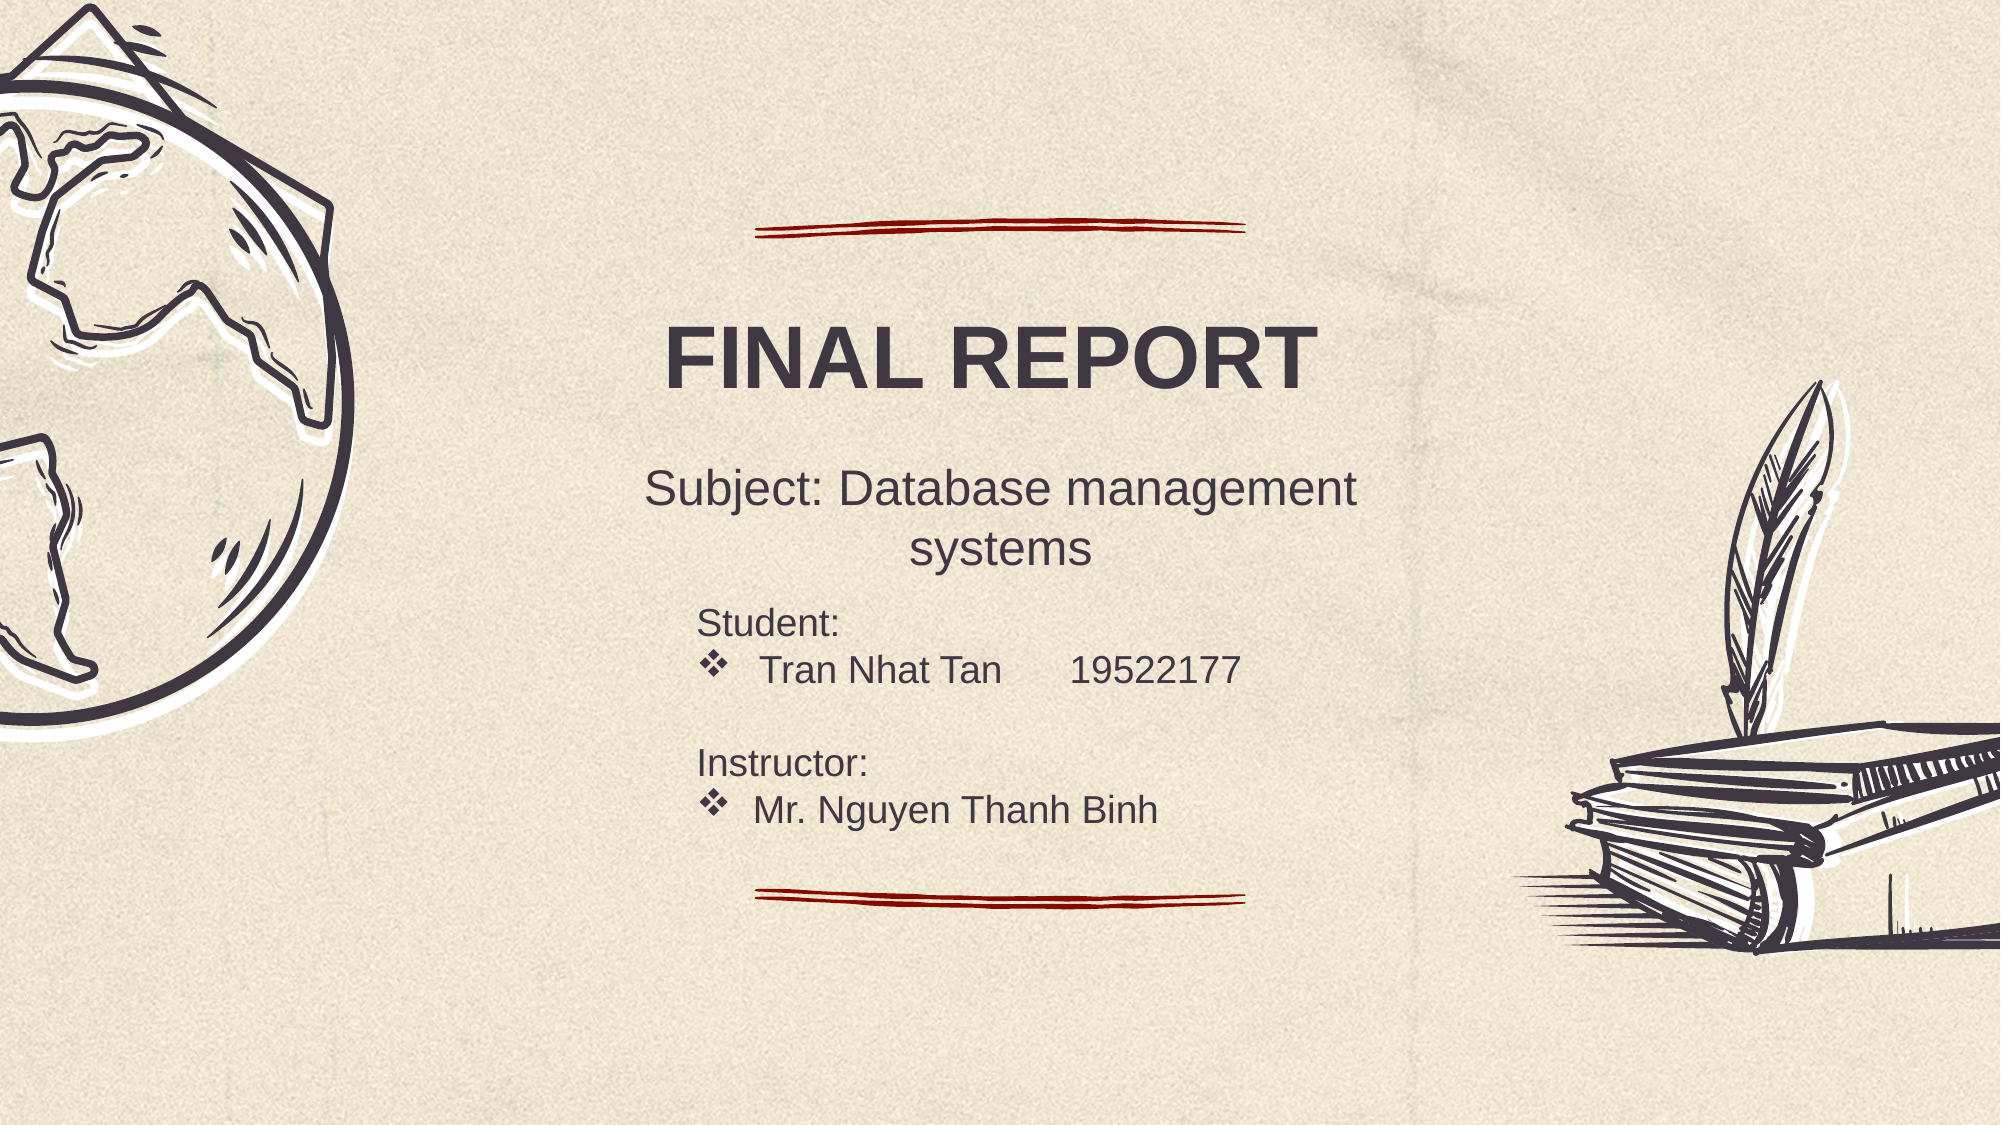

# FINAL REPORT

Subject: Database management systems
Student:
Tran Nhat Tan	 19522177

Instructor:
Mr. Nguyen Thanh Binh